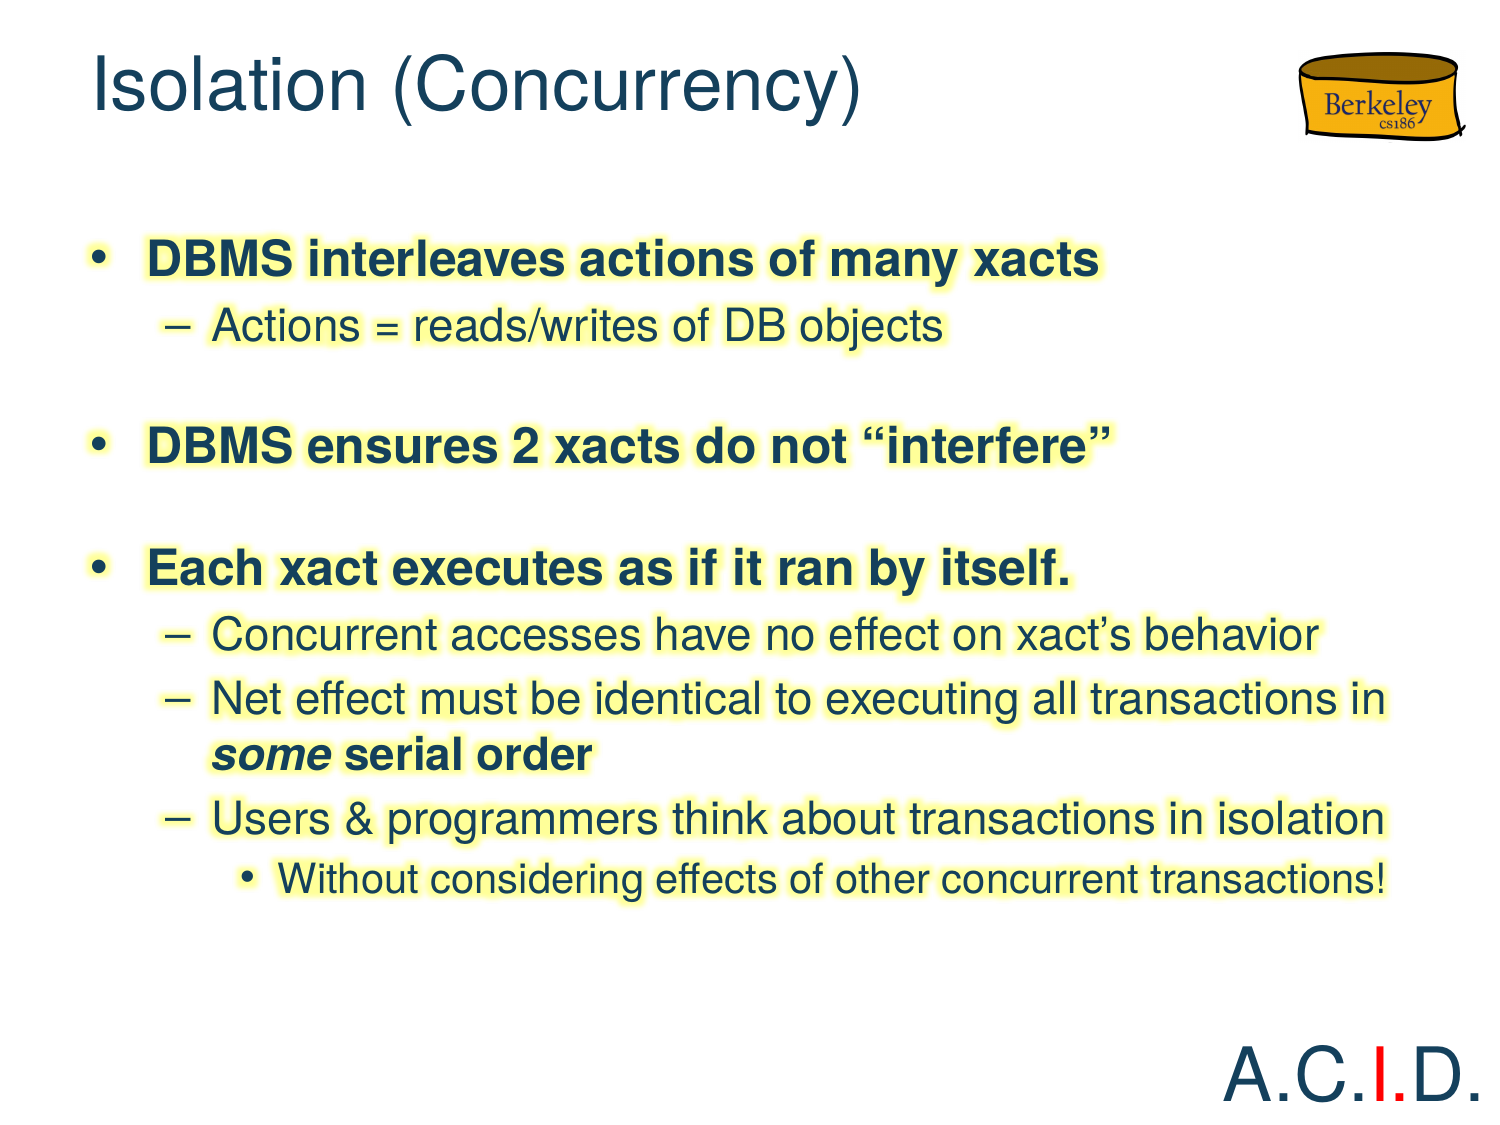

# Isolation (Concurrency)

DBMS interleaves actions of many xacts
Actions = reads/writes of DB objects

DBMS ensures 2 xacts do not “interfere”

Each xact executes as if it ran by itself.
Concurrent accesses have no effect on xact’s behavior
Net effect must be identical to executing all transactions in some serial order
Users & programmers think about transactions in isolation
Without considering effects of other concurrent transactions!
A.C.I.D.